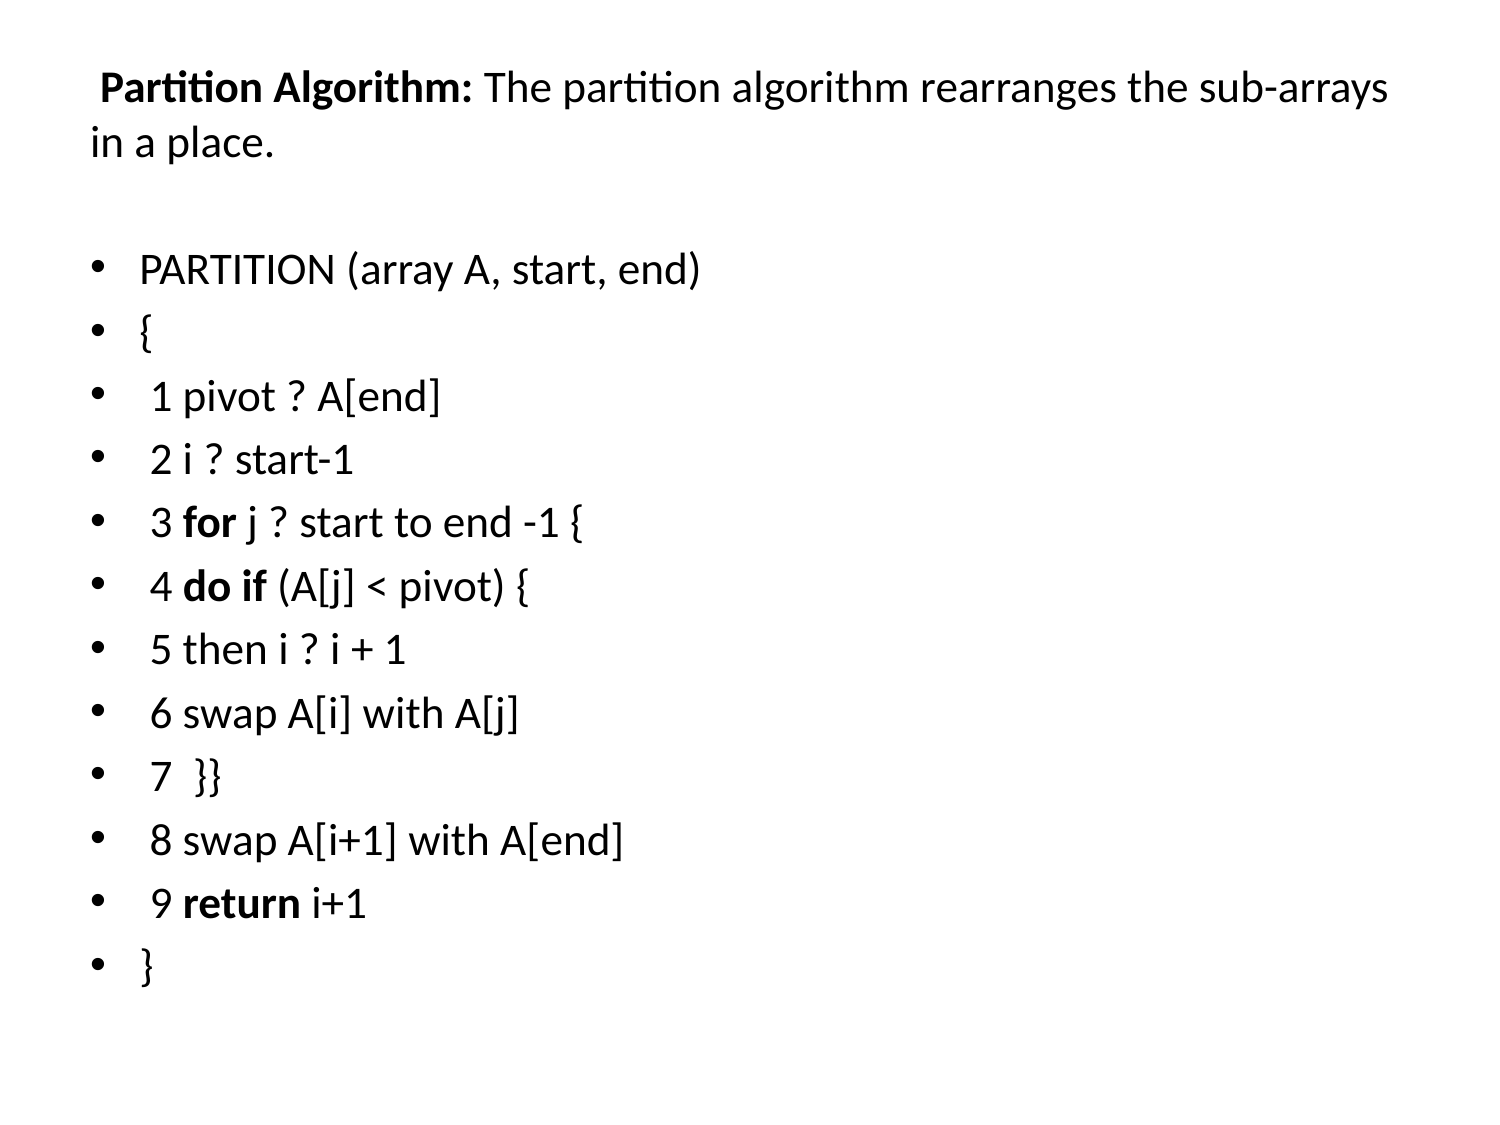

Partition Algorithm: The partition algorithm rearranges the sub-arrays in a place.

PARTITION (array A, start, end)
{
 1 pivot ? A[end]
 2 i ? start-1
 3 for j ? start to end -1 {
 4 do if (A[j] < pivot) {
 5 then i ? i + 1
 6 swap A[i] with A[j]
 7  }}
 8 swap A[i+1] with A[end]
 9 return i+1
}